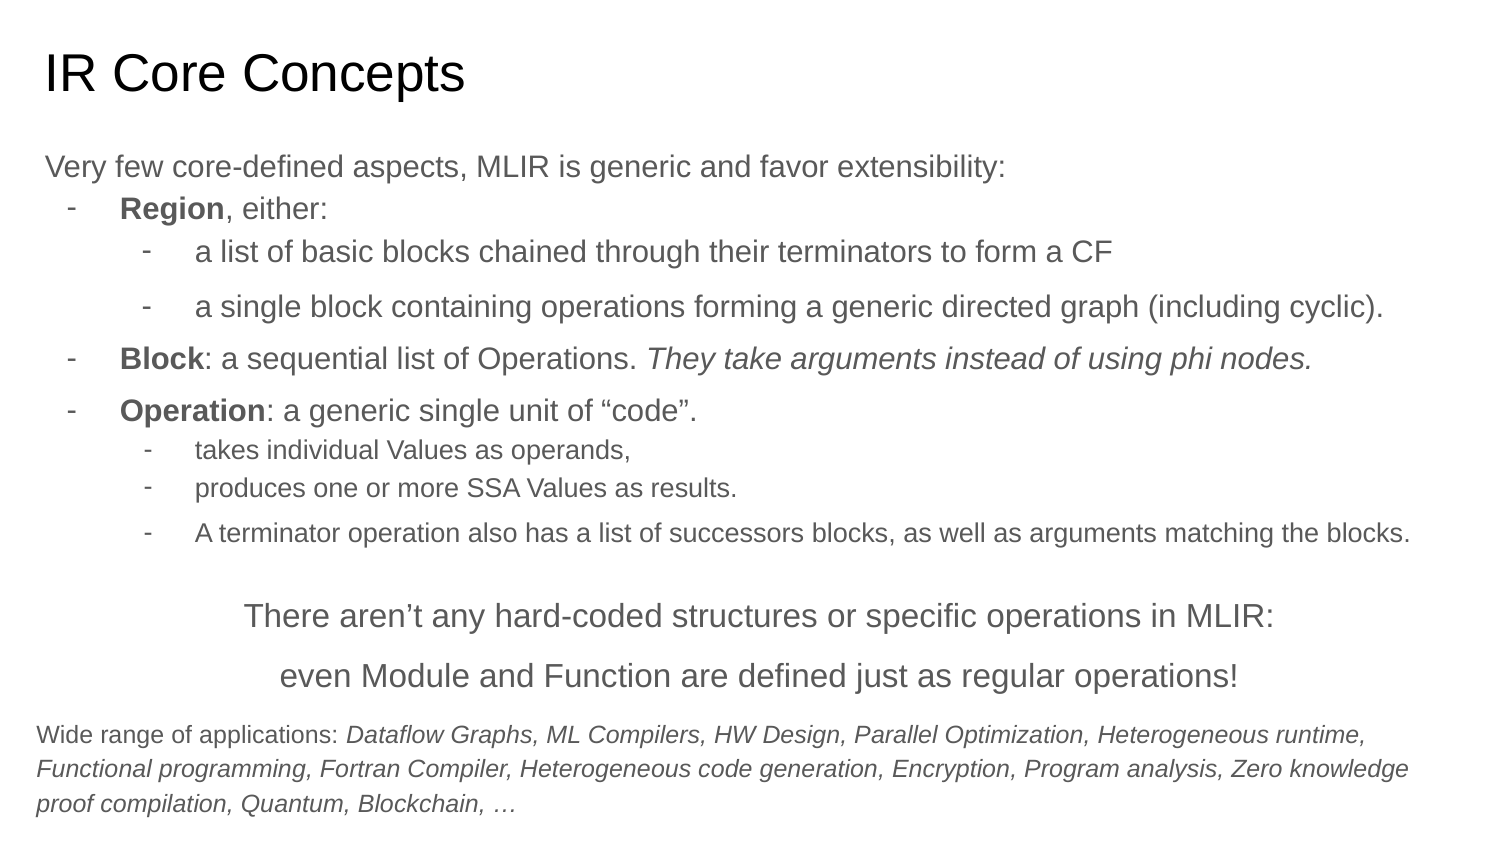

# IR Core Concepts
Very few core-defined aspects, MLIR is generic and favor extensibility:
Region, either:
a list of basic blocks chained through their terminators to form a CF
a single block containing operations forming a generic directed graph (including cyclic).
Block: a sequential list of Operations. They take arguments instead of using phi nodes.
Operation: a generic single unit of “code”.
takes individual Values as operands,
produces one or more SSA Values as results.
A terminator operation also has a list of successors blocks, as well as arguments matching the blocks.
There aren’t any hard-coded structures or specific operations in MLIR: even Module and Function are defined just as regular operations!
Wide range of applications: Dataflow Graphs, ML Compilers, HW Design, Parallel Optimization, Heterogeneous runtime, Functional programming, Fortran Compiler, Heterogeneous code generation, Encryption, Program analysis, Zero knowledge proof compilation, Quantum, Blockchain, …